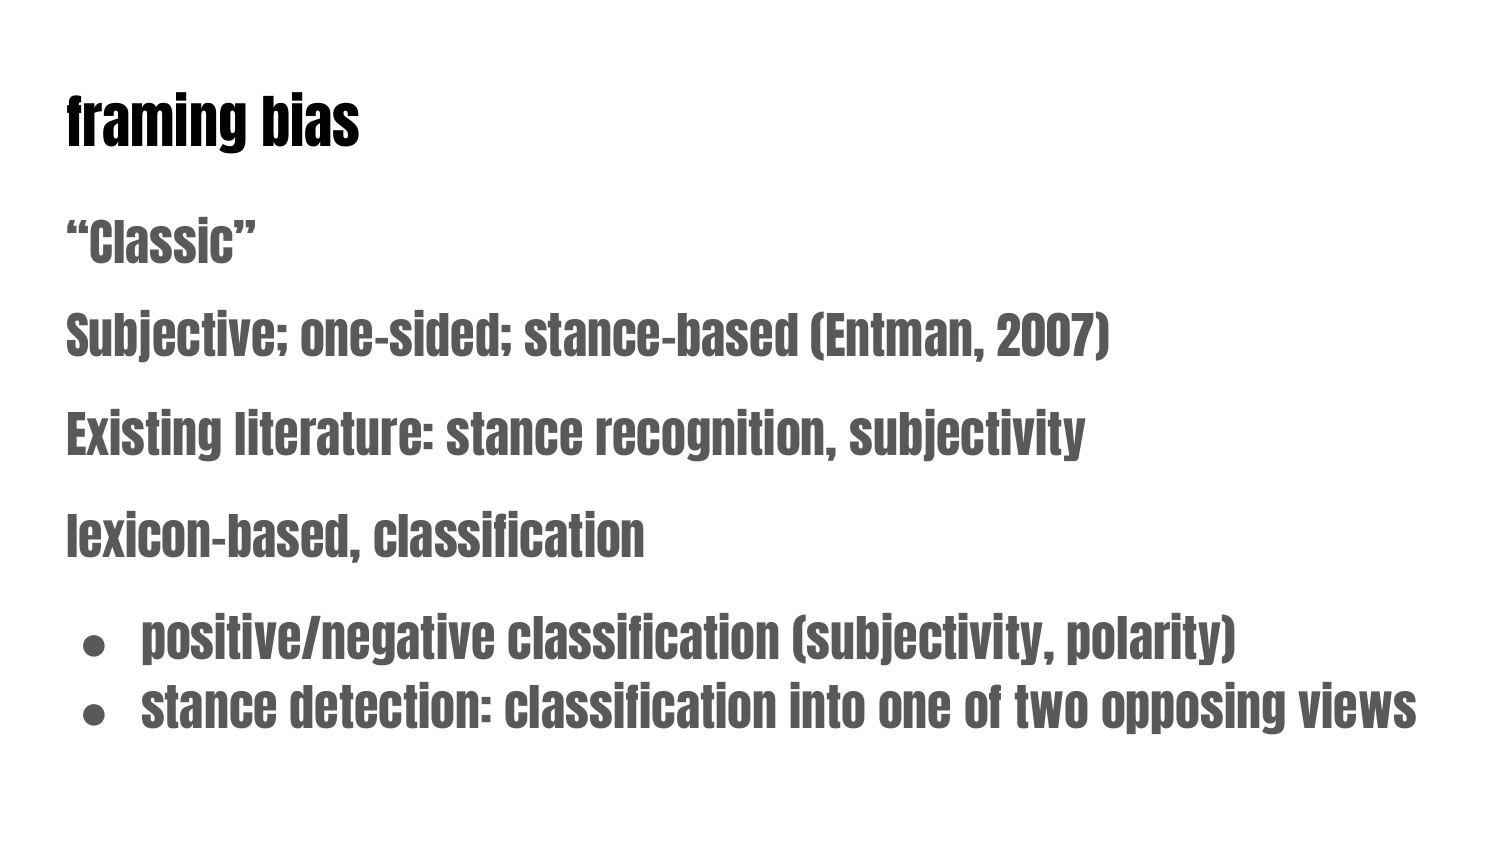

# framing bias
“Classic”
Subjective; one-sided; stance-based (Entman, 2007)

Existing literature: stance recognition, subjectivity
lexicon-based, classification
positive/negative classification (subjectivity, polarity)
stance detection: classification into one of two opposing views